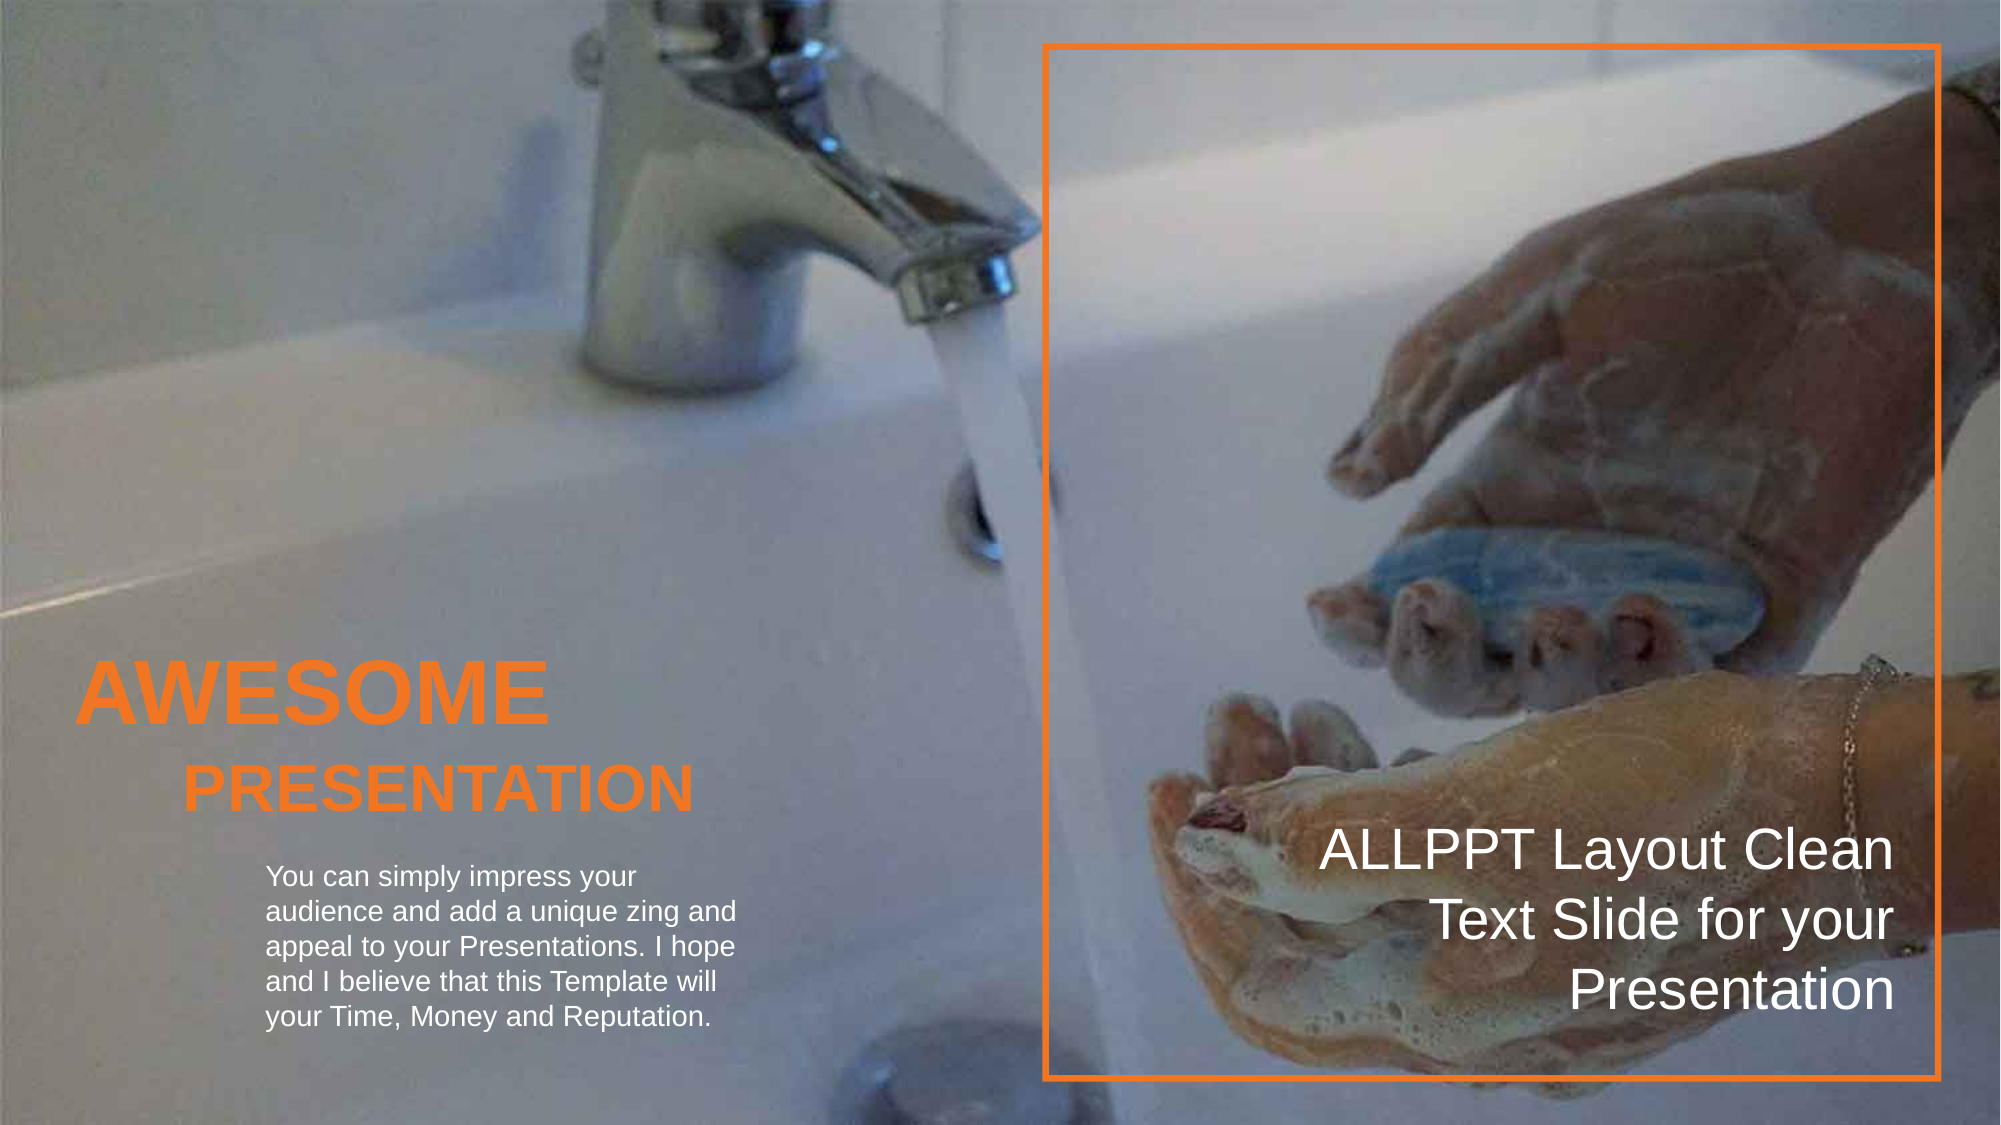

AWESOME
PRESENTATION
ALLPPT Layout Clean Text Slide for your Presentation
You can simply impress your audience and add a unique zing and appeal to your Presentations. I hope and I believe that this Template will your Time, Money and Reputation.